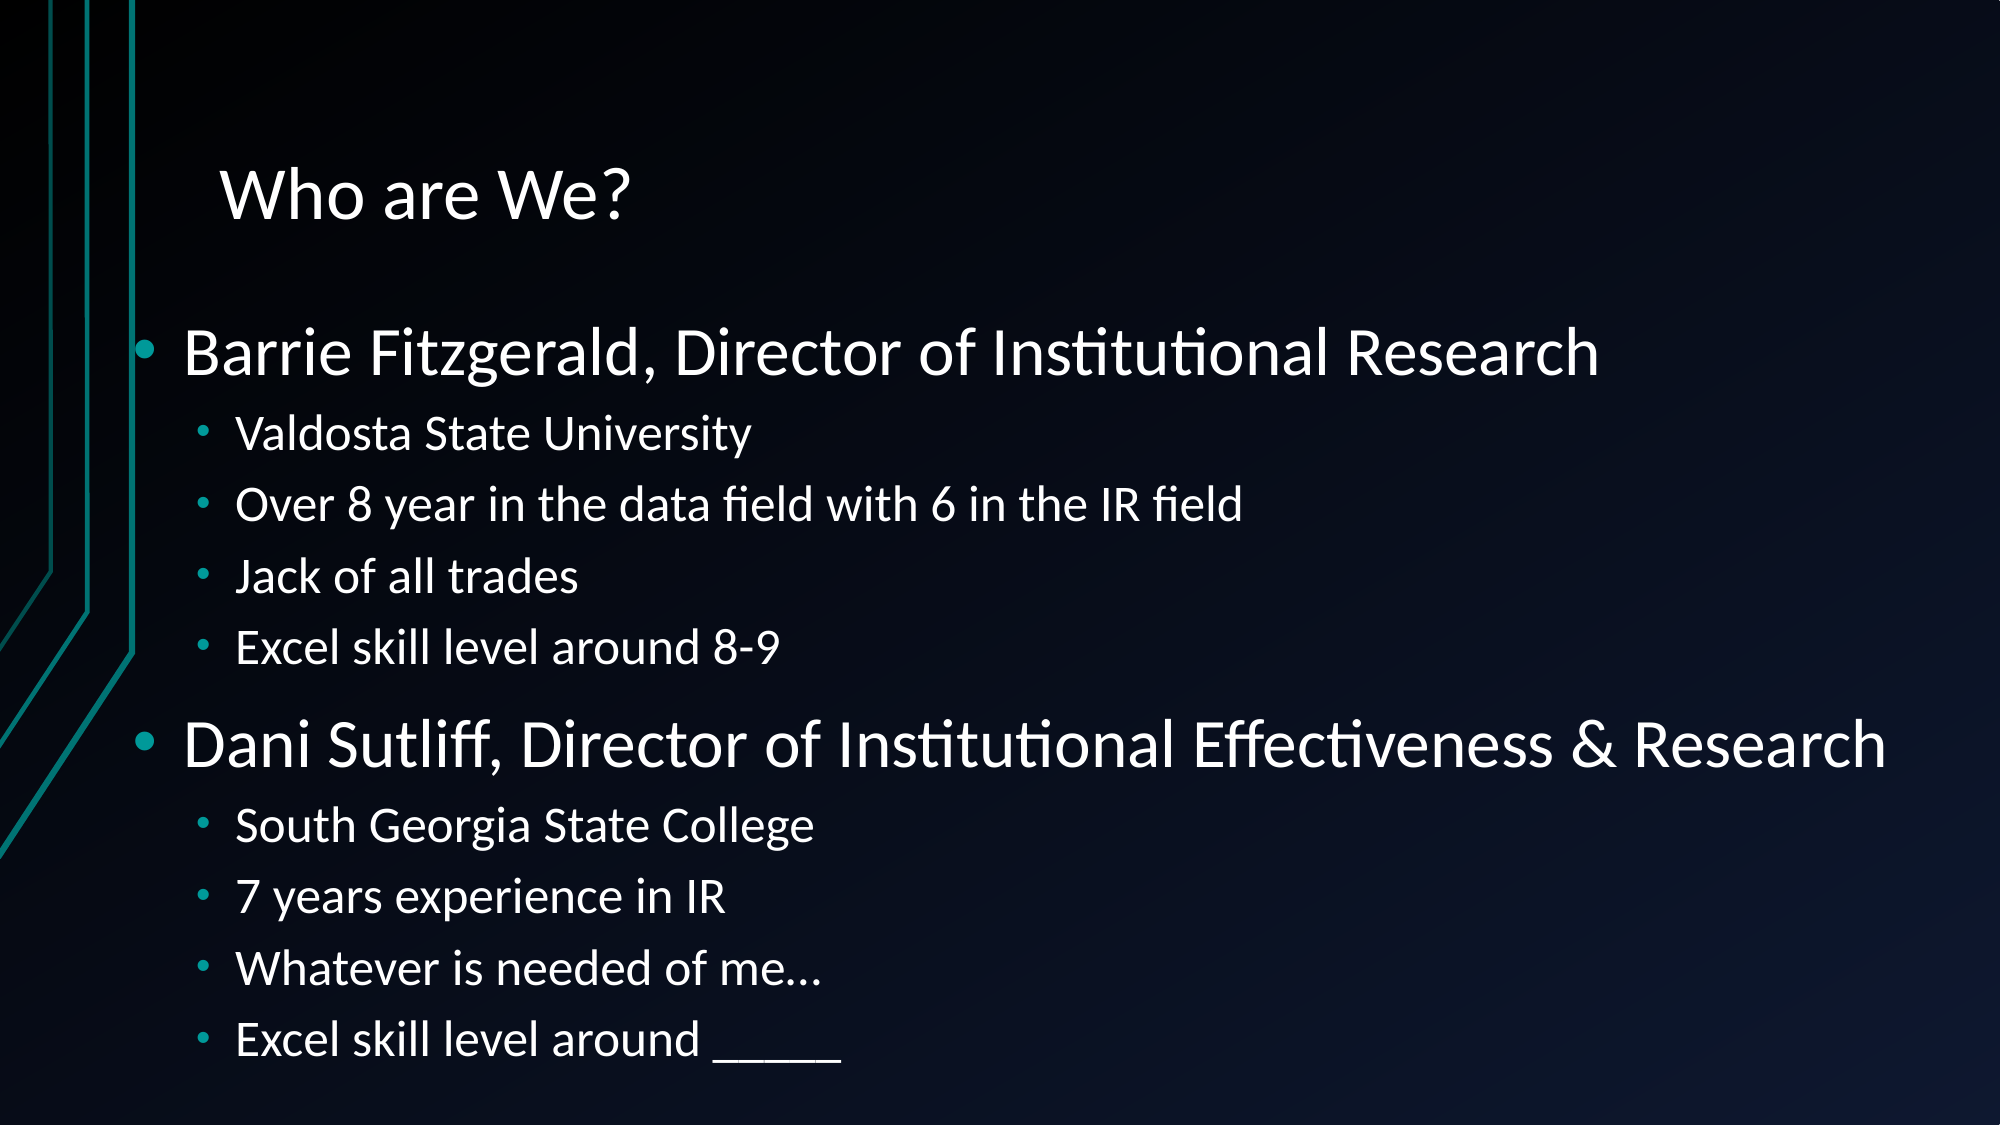

# Who are We?
Barrie Fitzgerald, Director of Institutional Research
Valdosta State University
Over 8 year in the data field with 6 in the IR field
Jack of all trades
Excel skill level around 8-9
Dani Sutliff, Director of Institutional Effectiveness & Research
South Georgia State College
7 years experience in IR
Whatever is needed of me…
Excel skill level around _____